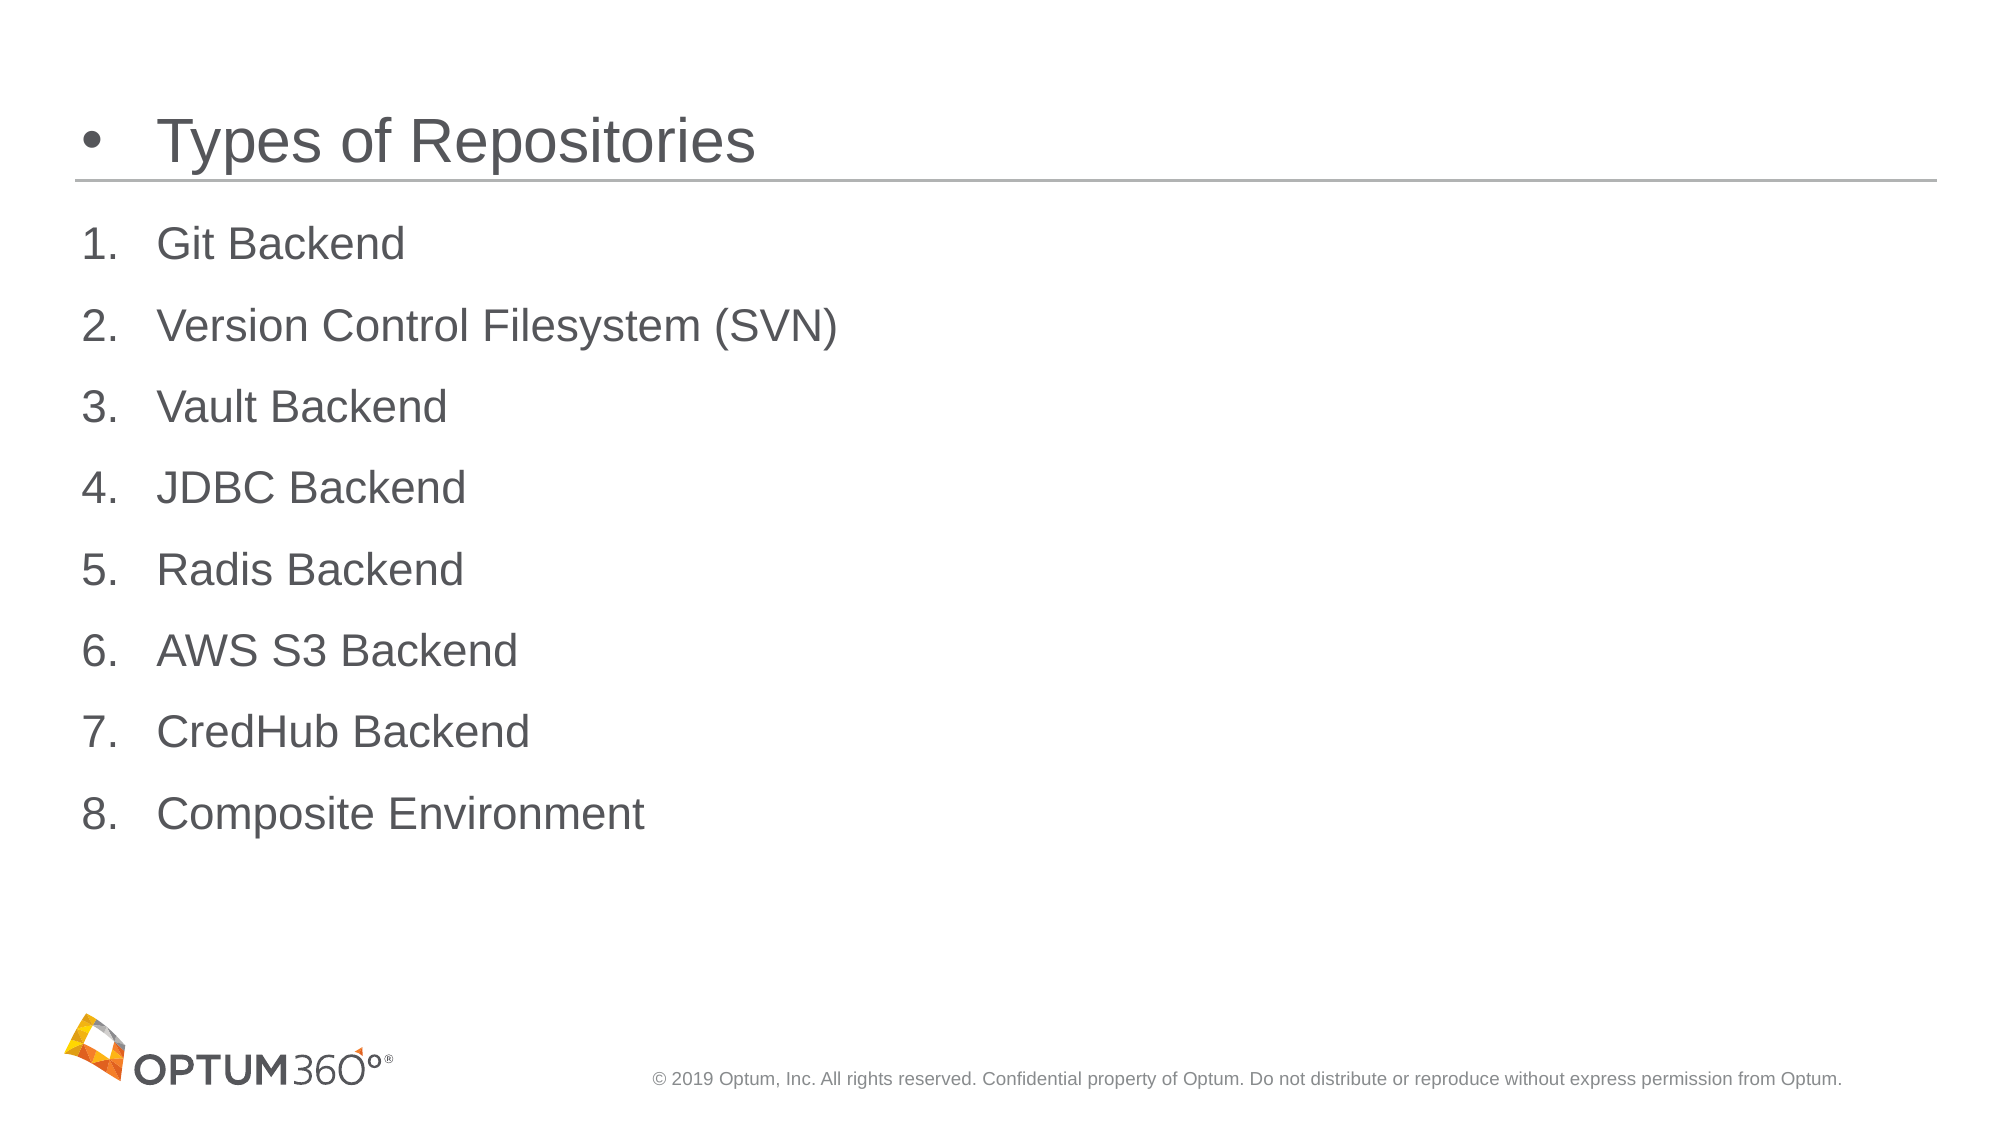

# Types of Repositories
Git Backend
Version Control Filesystem (SVN)
Vault Backend
JDBC Backend
Radis Backend
AWS S3 Backend
CredHub Backend
Composite Environment
© 2019 Optum, Inc. All rights reserved. Confidential property of Optum. Do not distribute or reproduce without express permission from Optum.